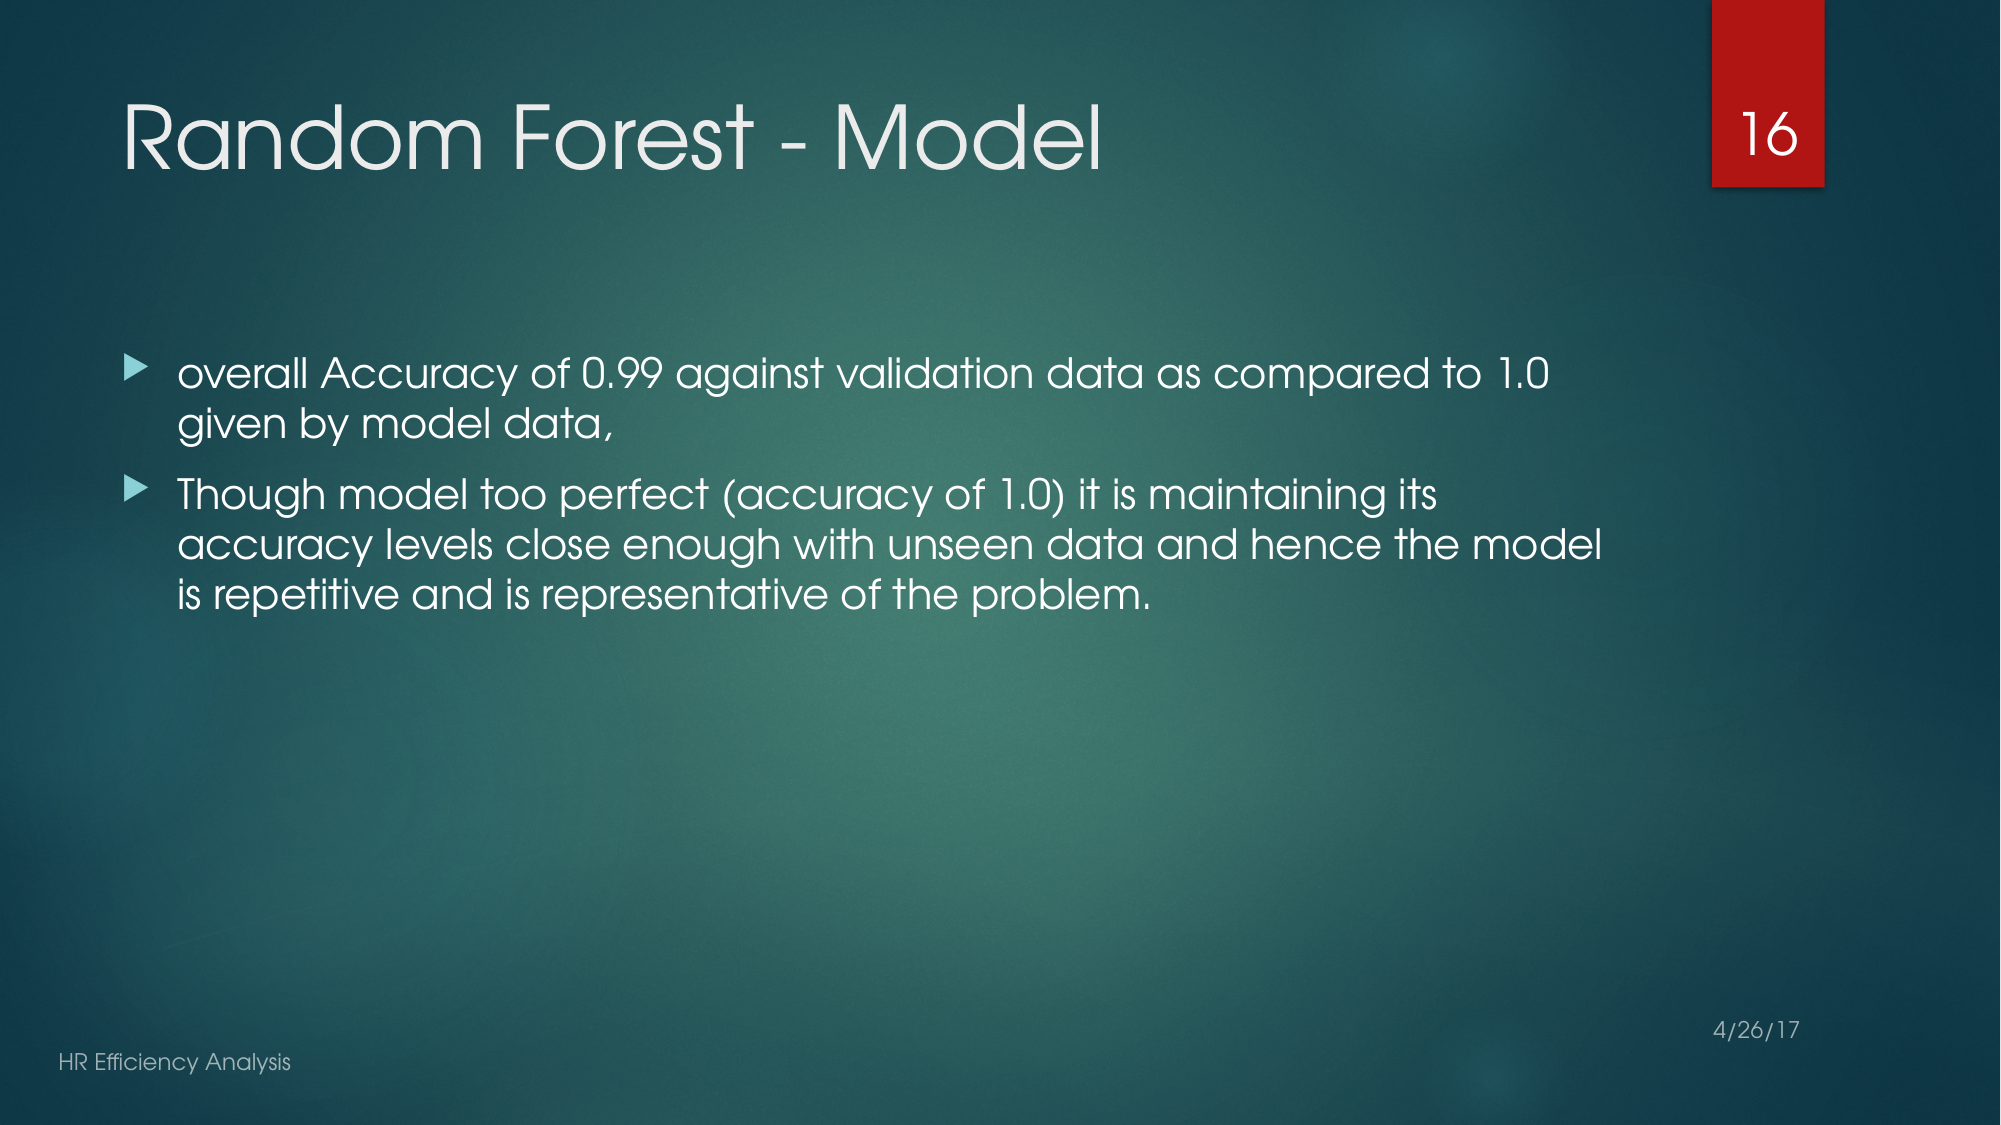

16
# Random Forest - Model
overall Accuracy of 0.99 against validation data as compared to 1.0 given by model data,
Though model too perfect (accuracy of 1.0) it is maintaining its accuracy levels close enough with unseen data and hence the model is repetitive and is representative of the problem.

4/26/17
HR Efficiency Analysis